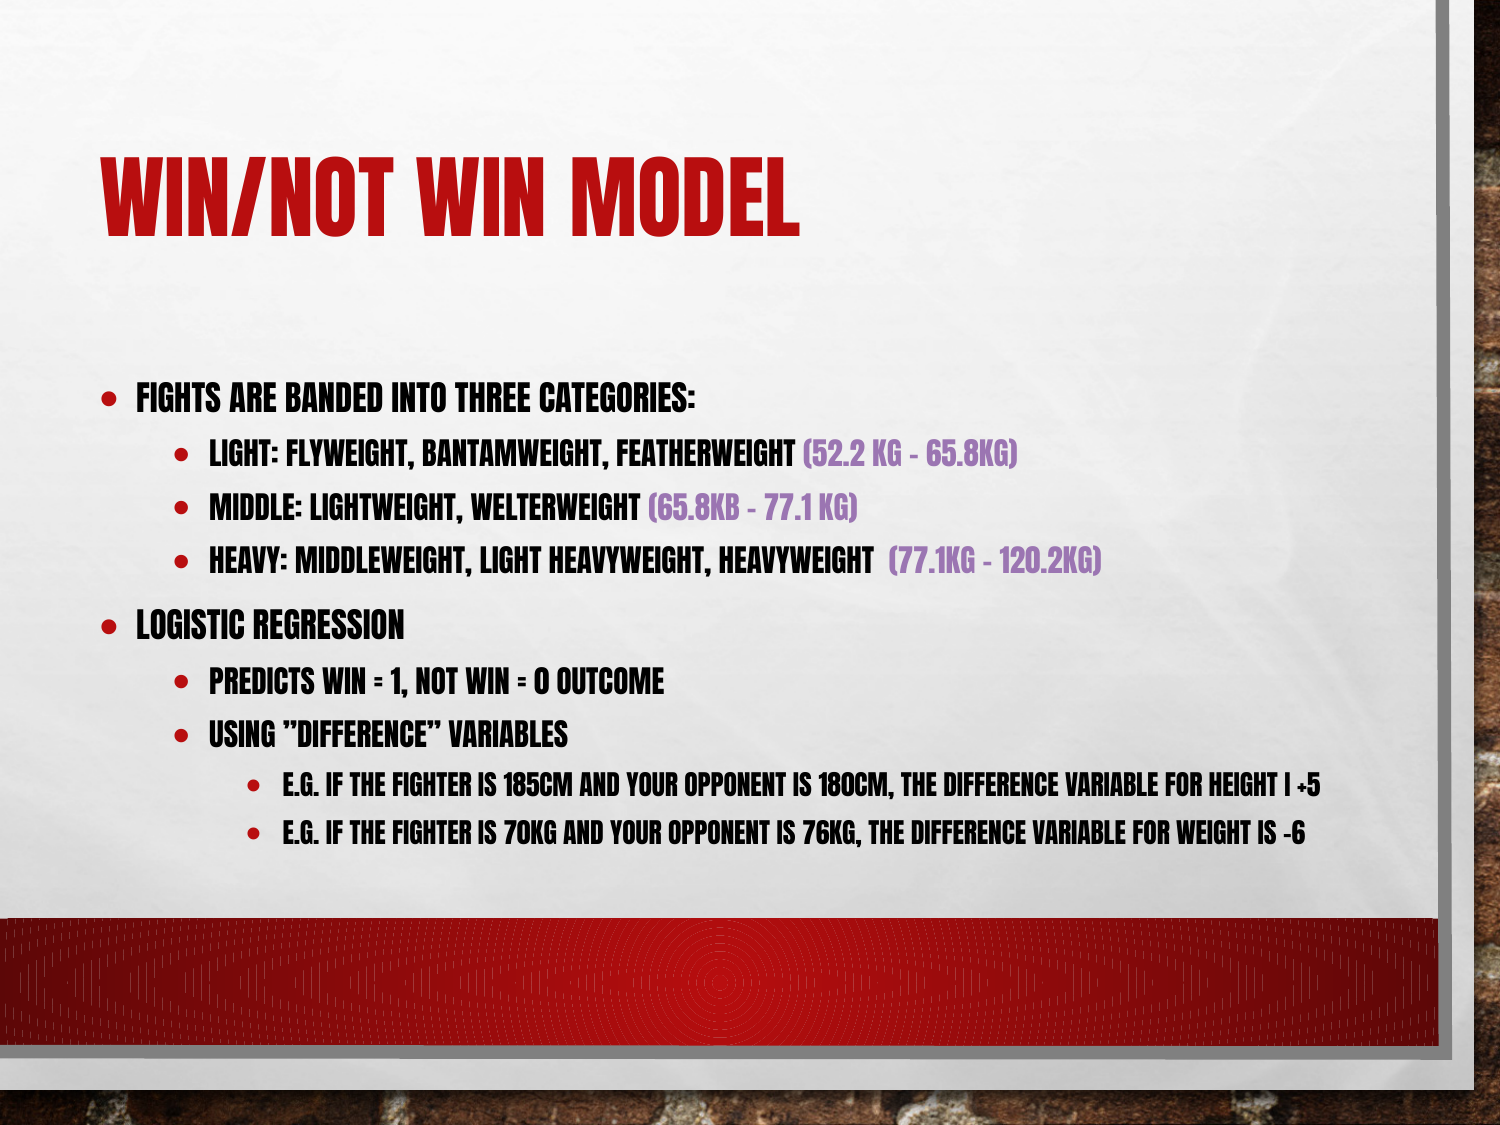

# Win/NoT WIN Model
Fights are banded into three categories:
Light: Flyweight, bantamweight, featherweight (52.2 kg - 65.8kg)
Middle: Lightweight, Welterweight (65.8kb – 77.1 kg)
Heavy: Middleweight, light heavyweight, heavyweight  (77.1kg - 120.2kg)
Logistic Regression
PREDICTS WIN = 1, NOT WIN = 0 OUTCOME
USING ”DIFFERENCE” VARIABLES
E.G. IF THE FIGHTER IS 185CM AND YOUR OPPONENT IS 180CM, THE DIFFERENCE VARIABLE FOR HEIGHT I +5
E.G. IF THE FIGHTER IS 70KG AND YOUR OPPONENT IS 76KG, THE DIFFERENCE VARIABLE FOR WEIGHT IS -6